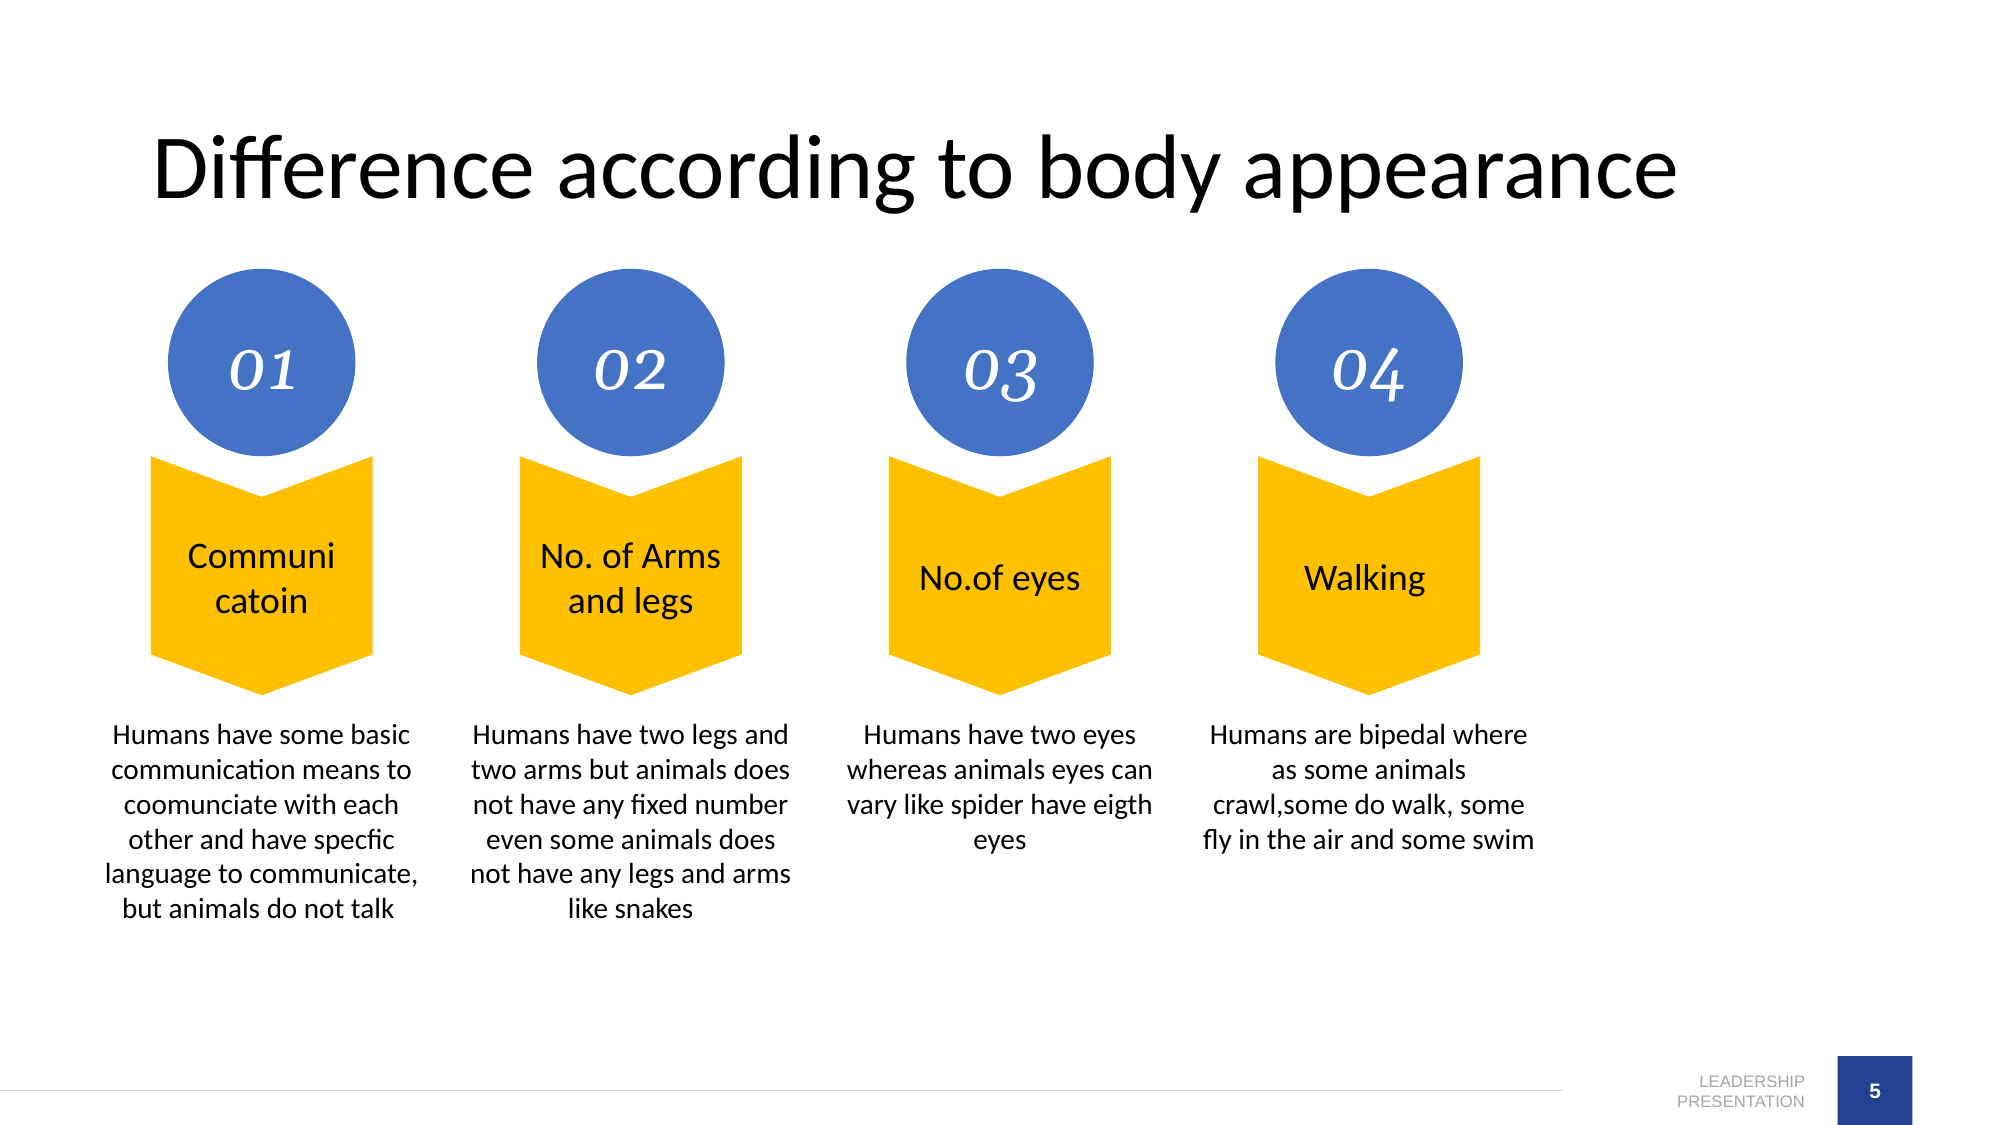

# Difference according to body appearance
01
02
03
04
Communi
catoin
No. of Arms and legs
No.of eyes
Walking
Humans have some basic communication means to coomunciate with each other and have specfic language to communicate, but animals do not talk
Humans have two legs and two arms but animals does not have any fixed number even some animals does not have any legs and arms like snakes
Humans have two eyes whereas animals eyes can vary like spider have eigth eyes
Humans are bipedal where as some animals crawl,some do walk, some fly in the air and some swim